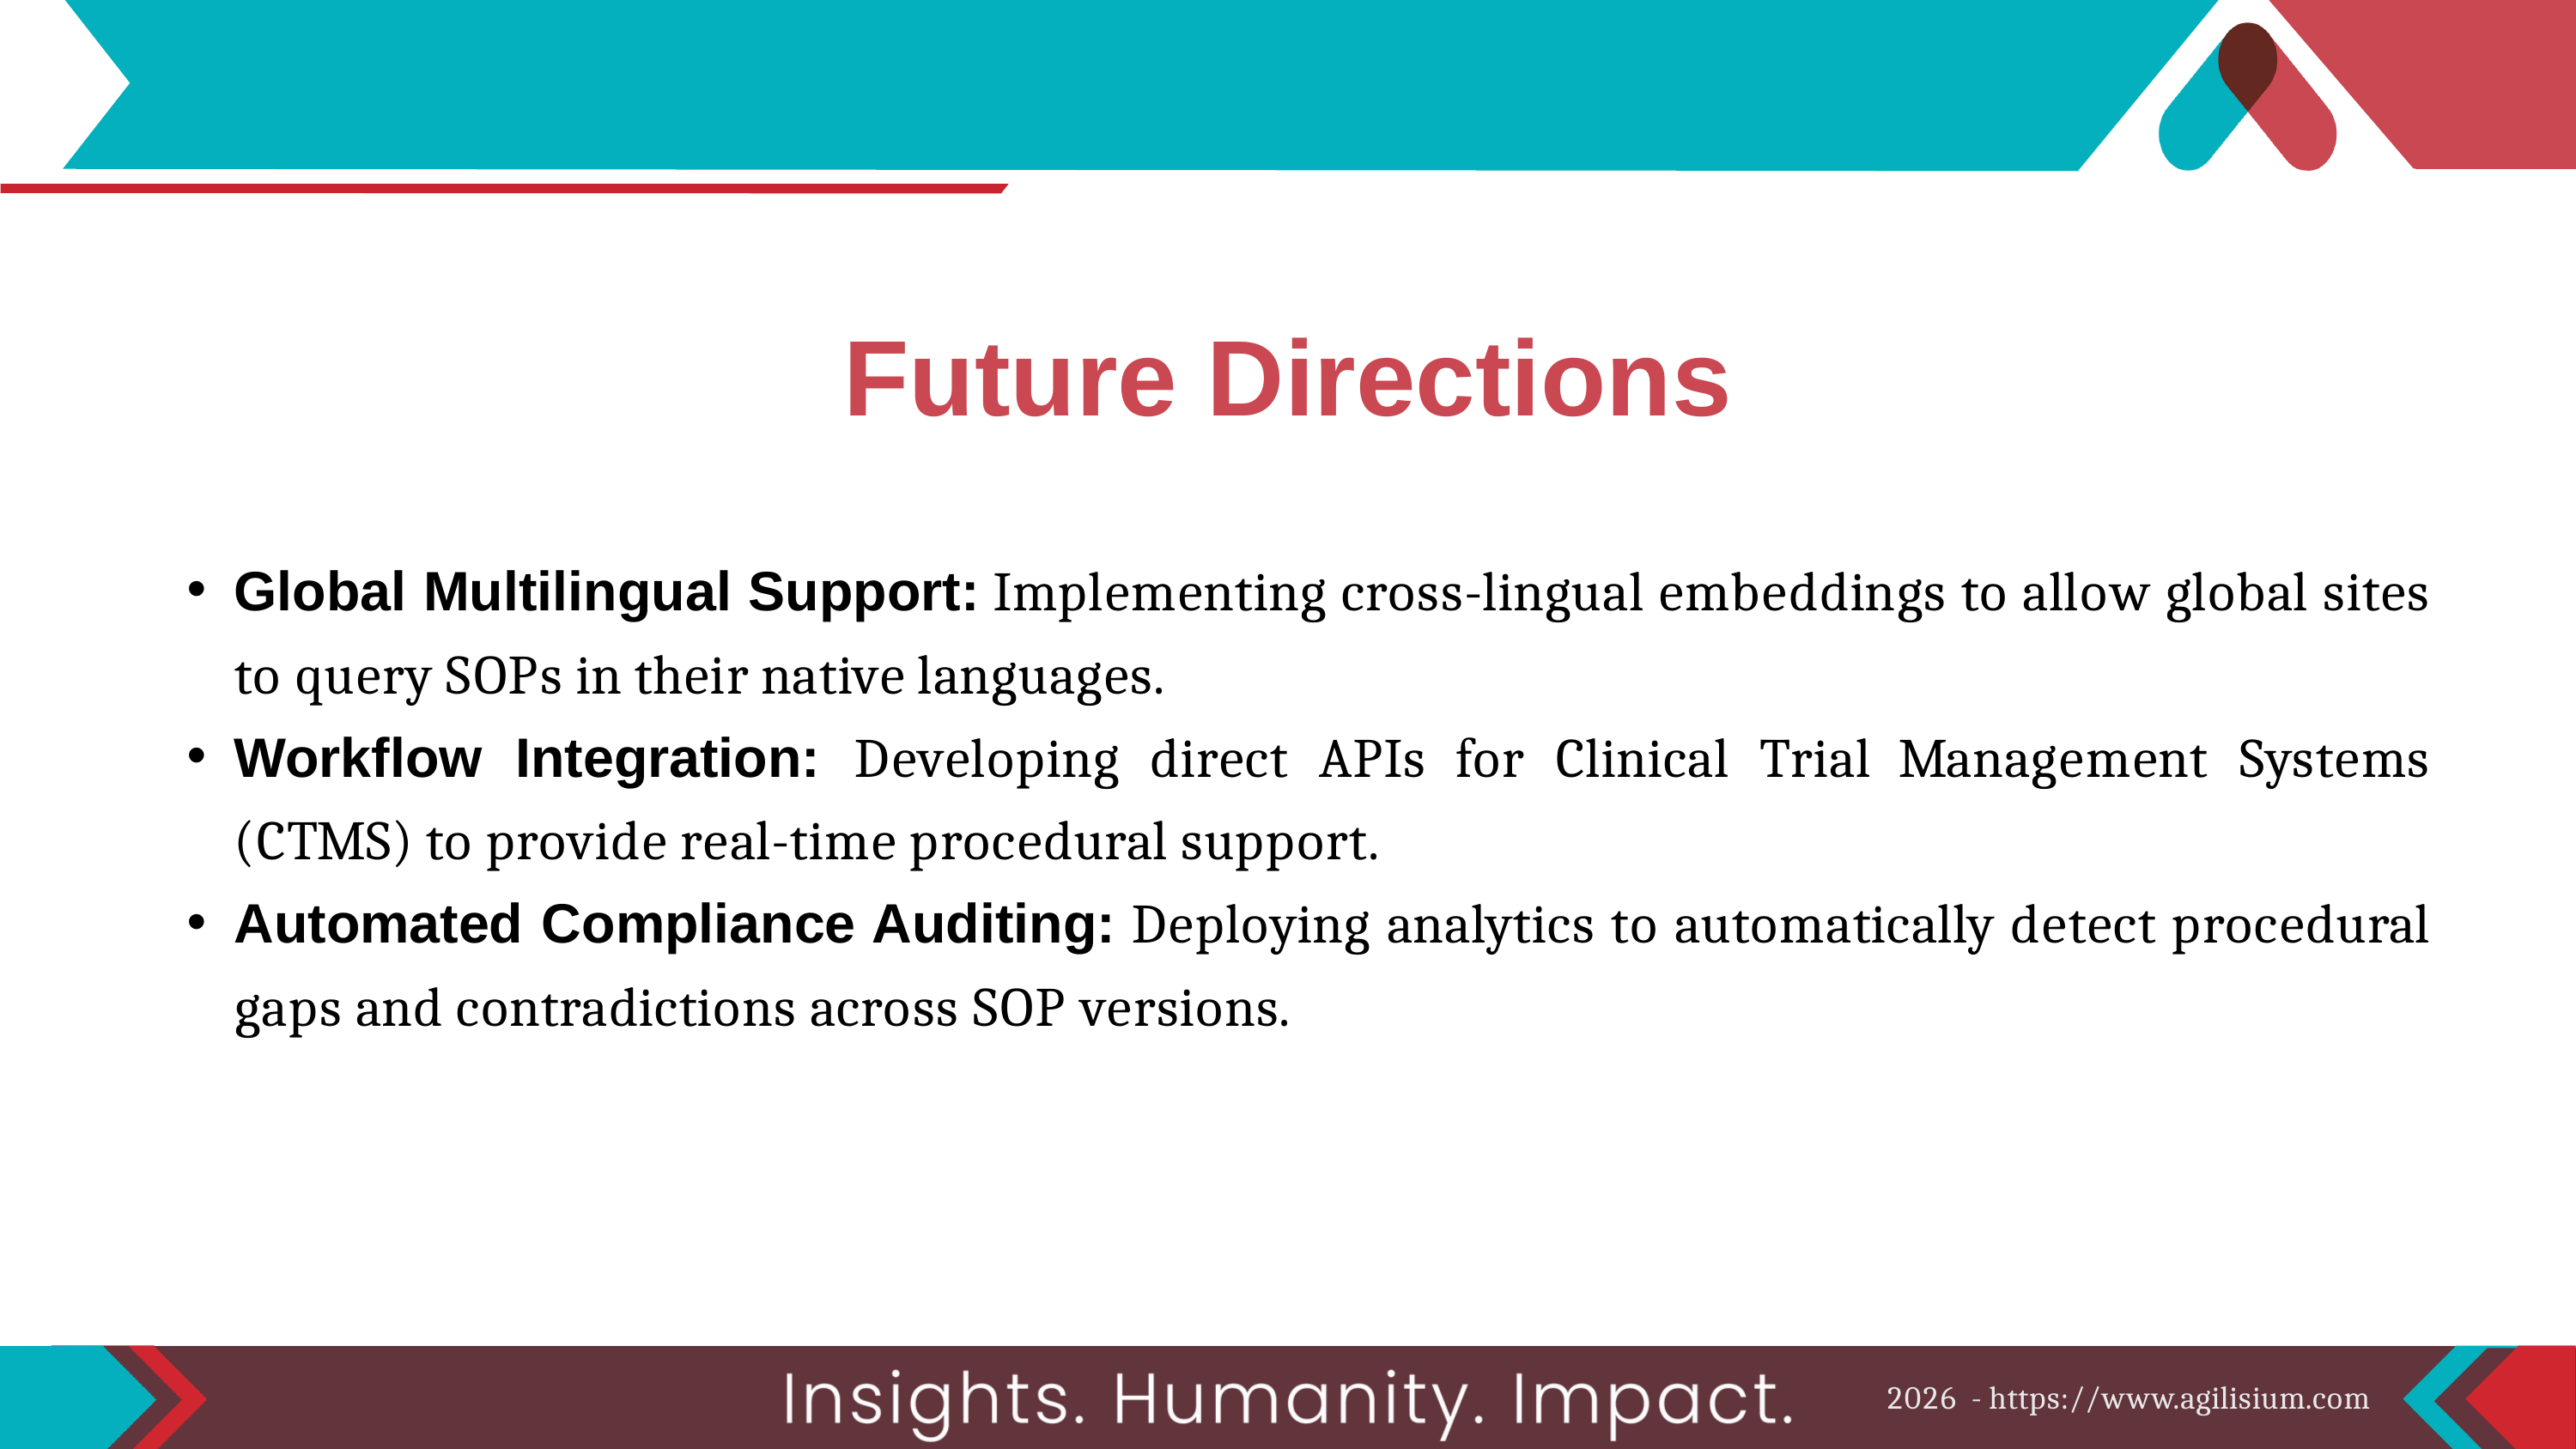

Future Directions

Global Multilingual Support: Implementing cross-lingual embeddings to allow global sites to query SOPs in their native languages.
Workflow Integration: Developing direct APIs for Clinical Trial Management Systems (CTMS) to provide real-time procedural support.
Automated Compliance Auditing: Deploying analytics to automatically detect procedural gaps and contradictions across SOP versions.

2026  - https://www.agilisium.com